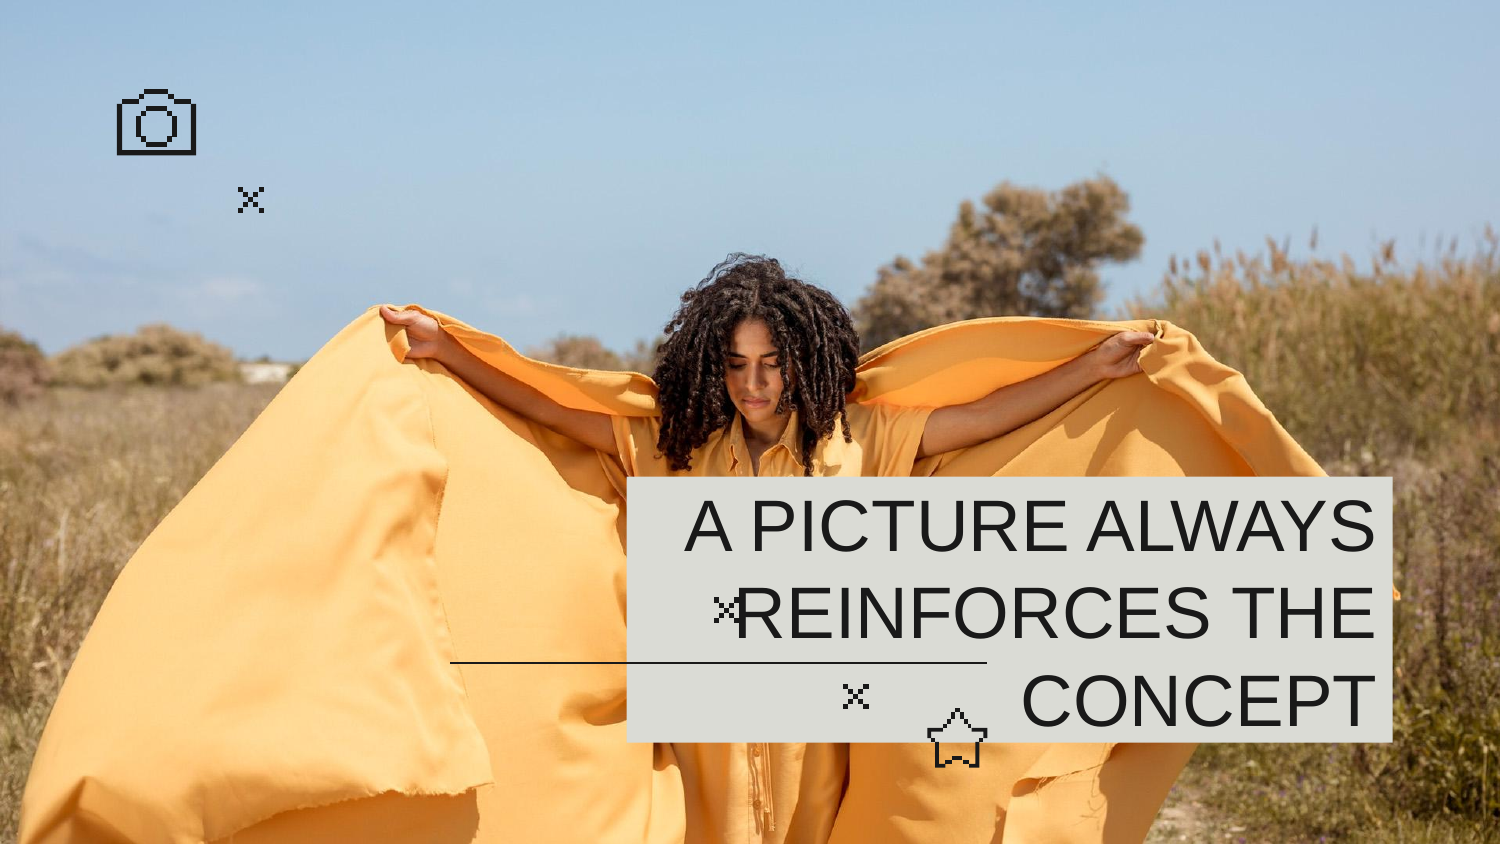

# A PICTURE ALWAYS REINFORCES THE CONCEPT